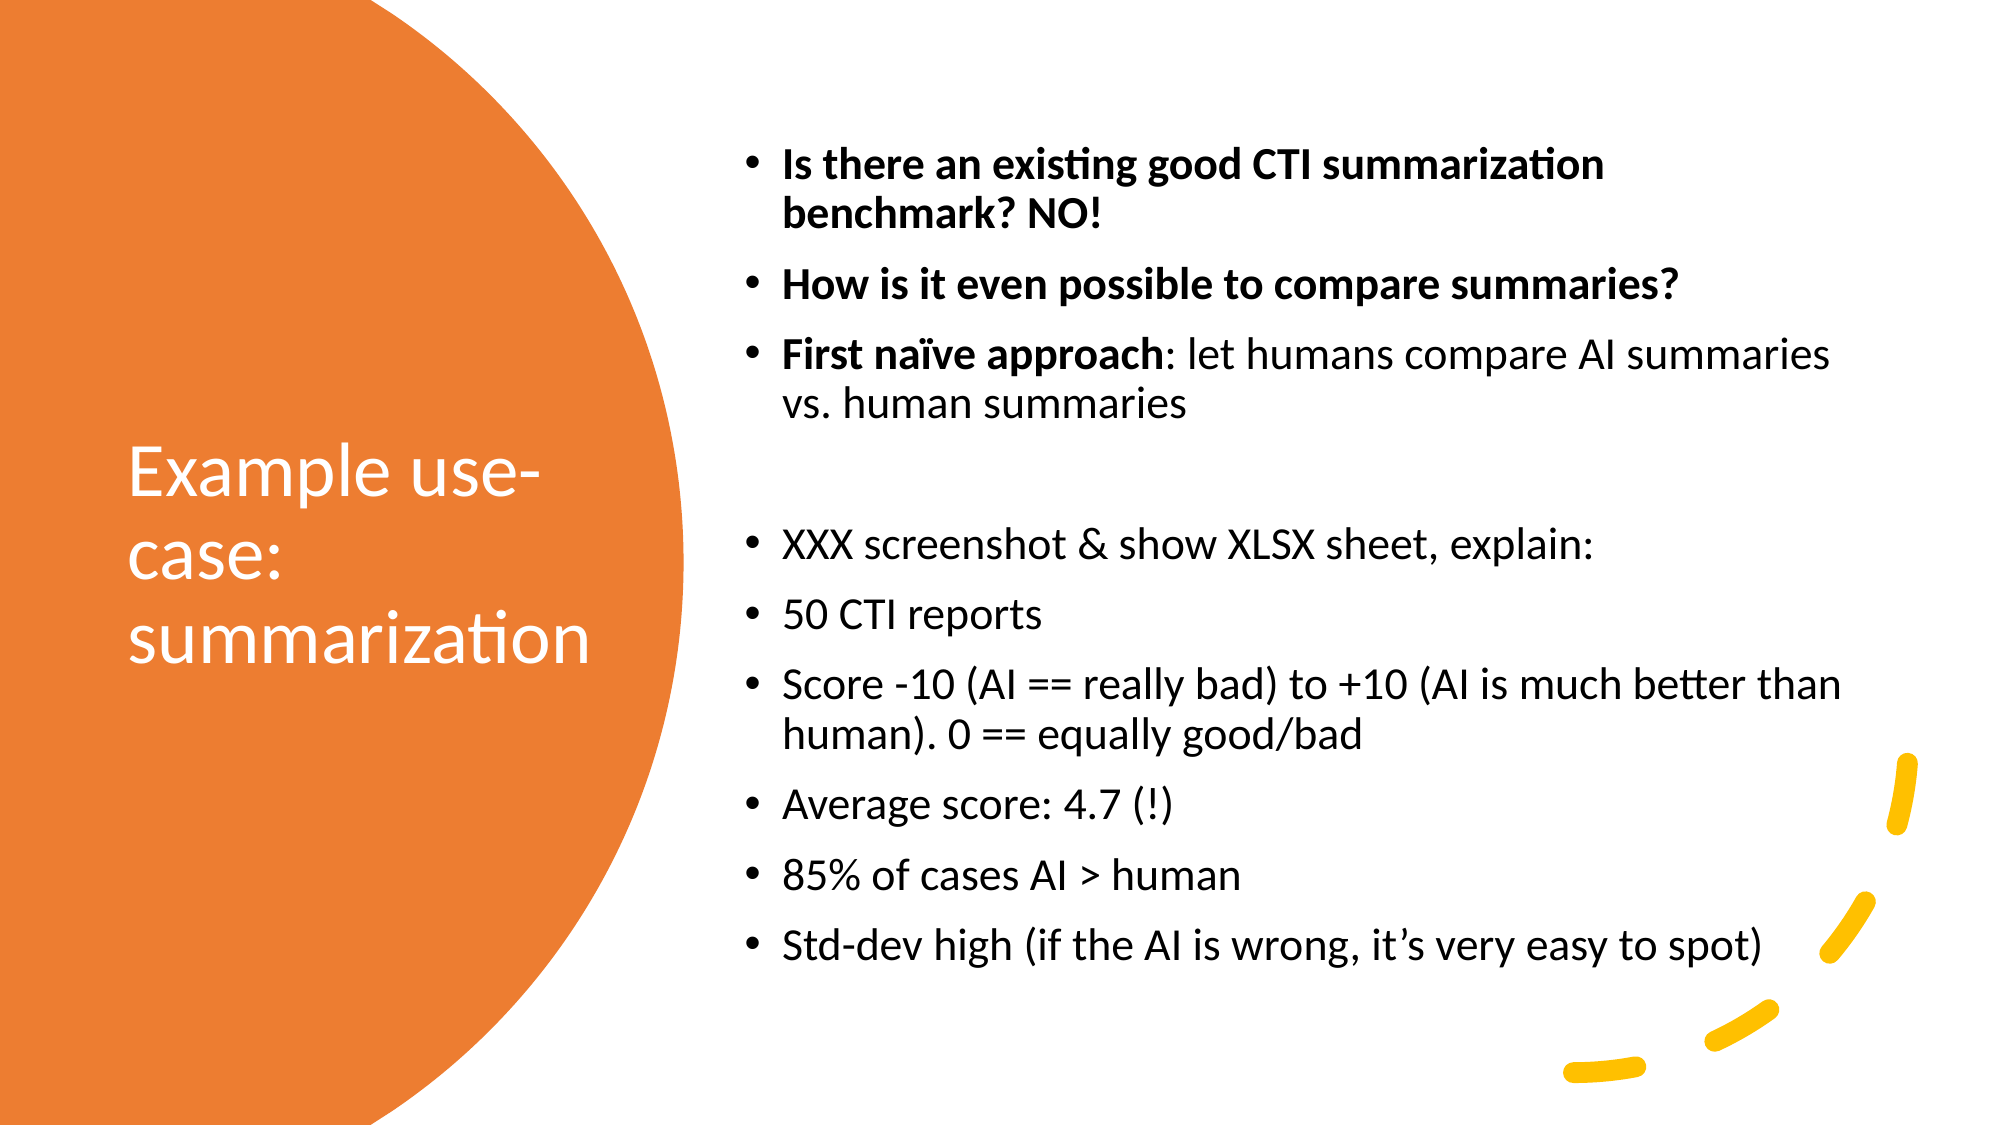

Is there an existing good CTI summarization benchmark? NO!
How is it even possible to compare summaries?
First naïve approach: let humans compare AI summaries vs. human summaries

XXX screenshot & show XLSX sheet, explain:
50 CTI reports
Score -10 (AI == really bad) to +10 (AI is much better than human). 0 == equally good/bad
Average score: 4.7 (!)
85% of cases AI > human
Std-dev high (if the AI is wrong, it’s very easy to spot)
# Example use-case: summarization